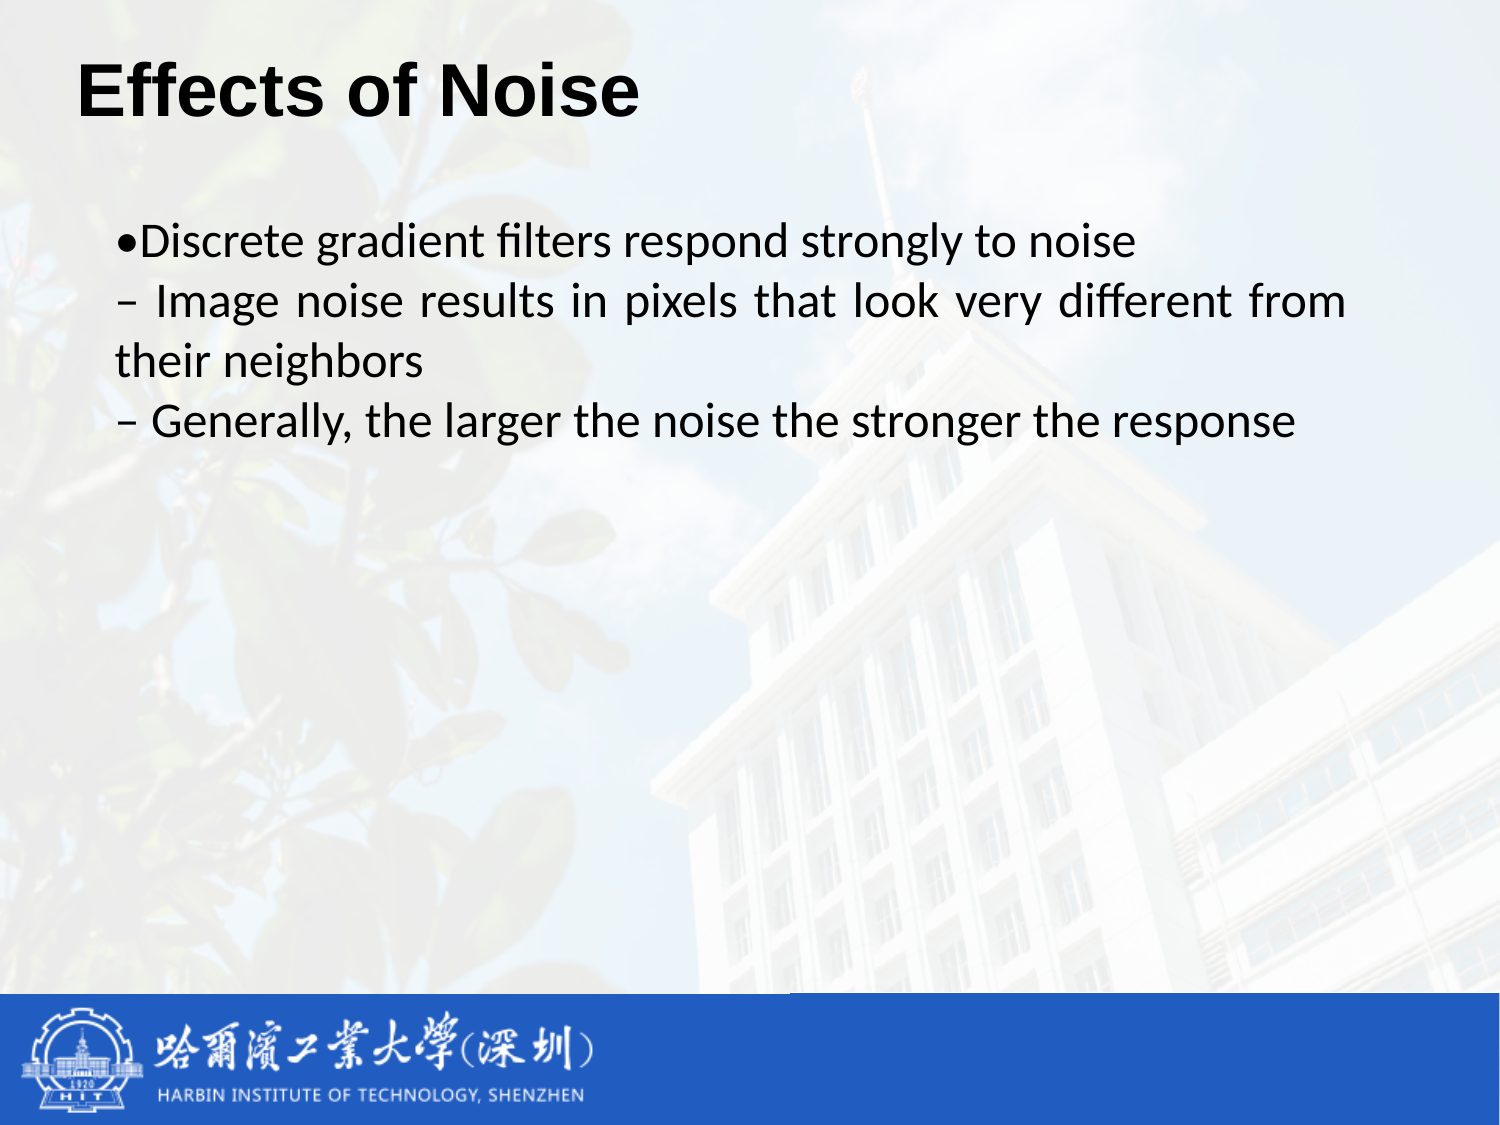

Effects of Noise
•Discrete gradient filters respond strongly to noise
– Image noise results in pixels that look very different from their neighbors
– Generally, the larger the noise the stronger the response